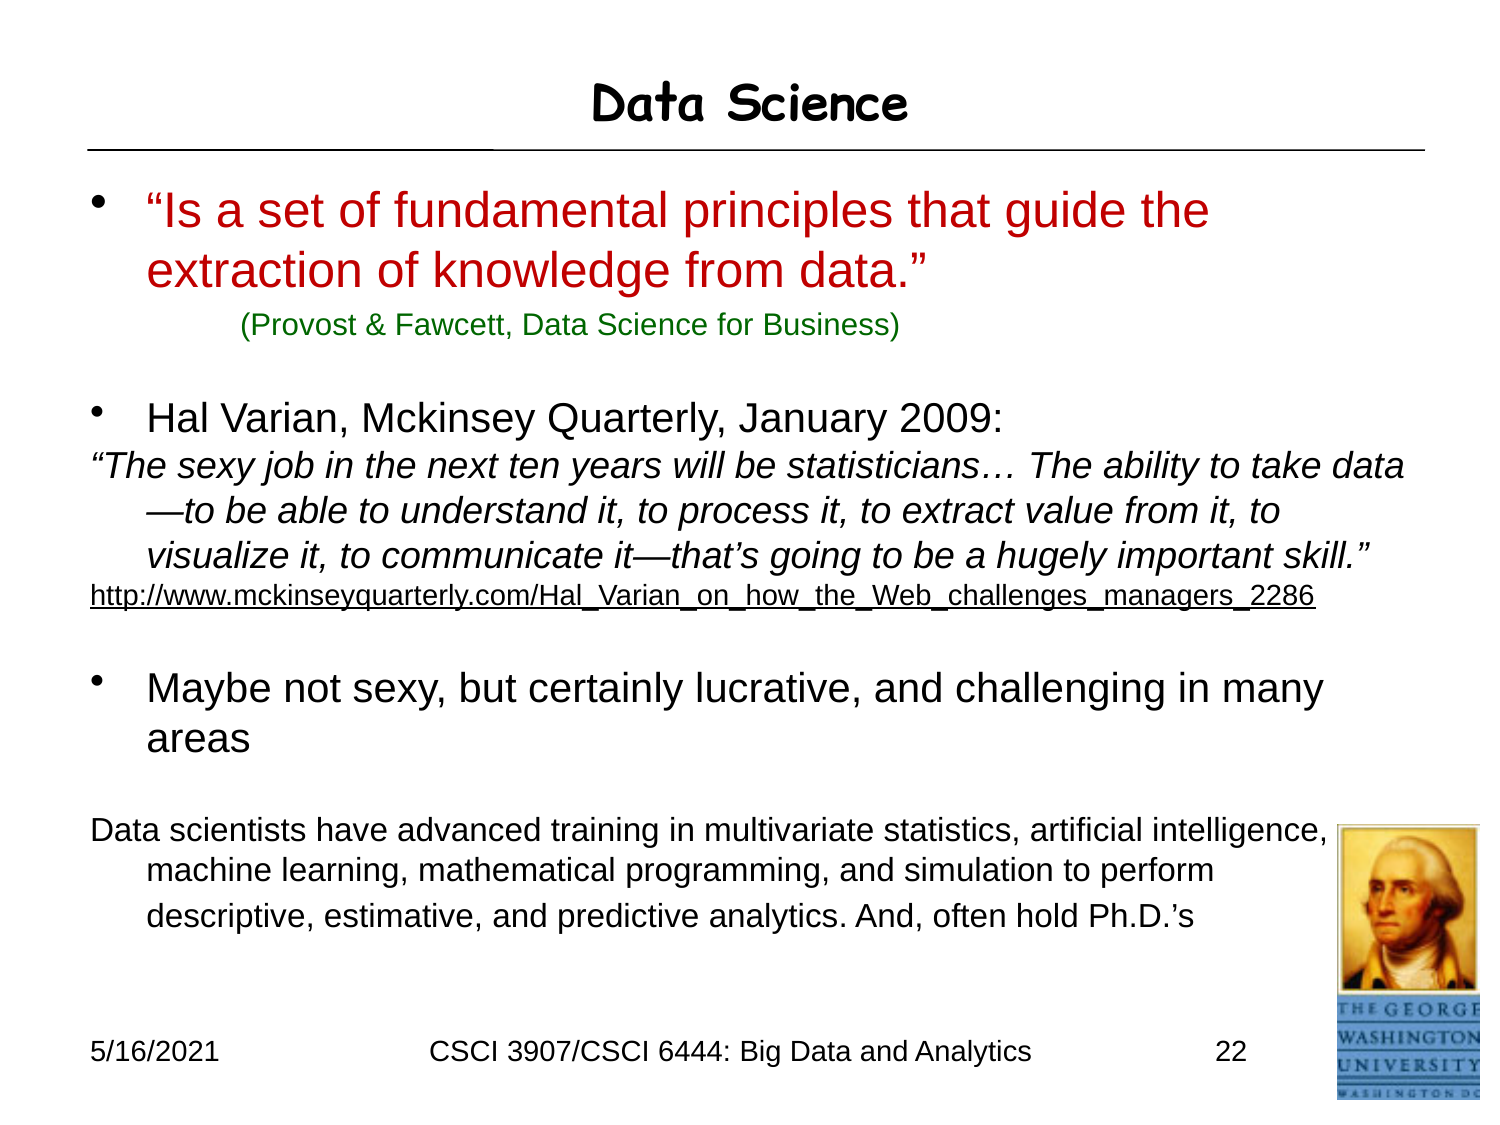

# Data Science
“Is a set of fundamental principles that guide the extraction of knowledge from data.”
	(Provost & Fawcett, Data Science for Business)

Hal Varian, Mckinsey Quarterly, January 2009:
“The sexy job in the next ten years will be statisticians… The ability to take data—to be able to understand it, to process it, to extract value from it, to visualize it, to communicate it—that’s going to be a hugely important skill.”
http://www.mckinseyquarterly.com/Hal_Varian_on_how_the_Web_challenges_managers_2286

Maybe not sexy, but certainly lucrative, and challenging in many areas

Data scientists have advanced training in multivariate statistics, artificial intelligence, machine learning, mathematical programming, and simulation to perform
	descriptive, estimative, and predictive analytics. And, often hold Ph.D.’s
5/16/2021
CSCI 3907/CSCI 6444: Big Data and Analytics
22